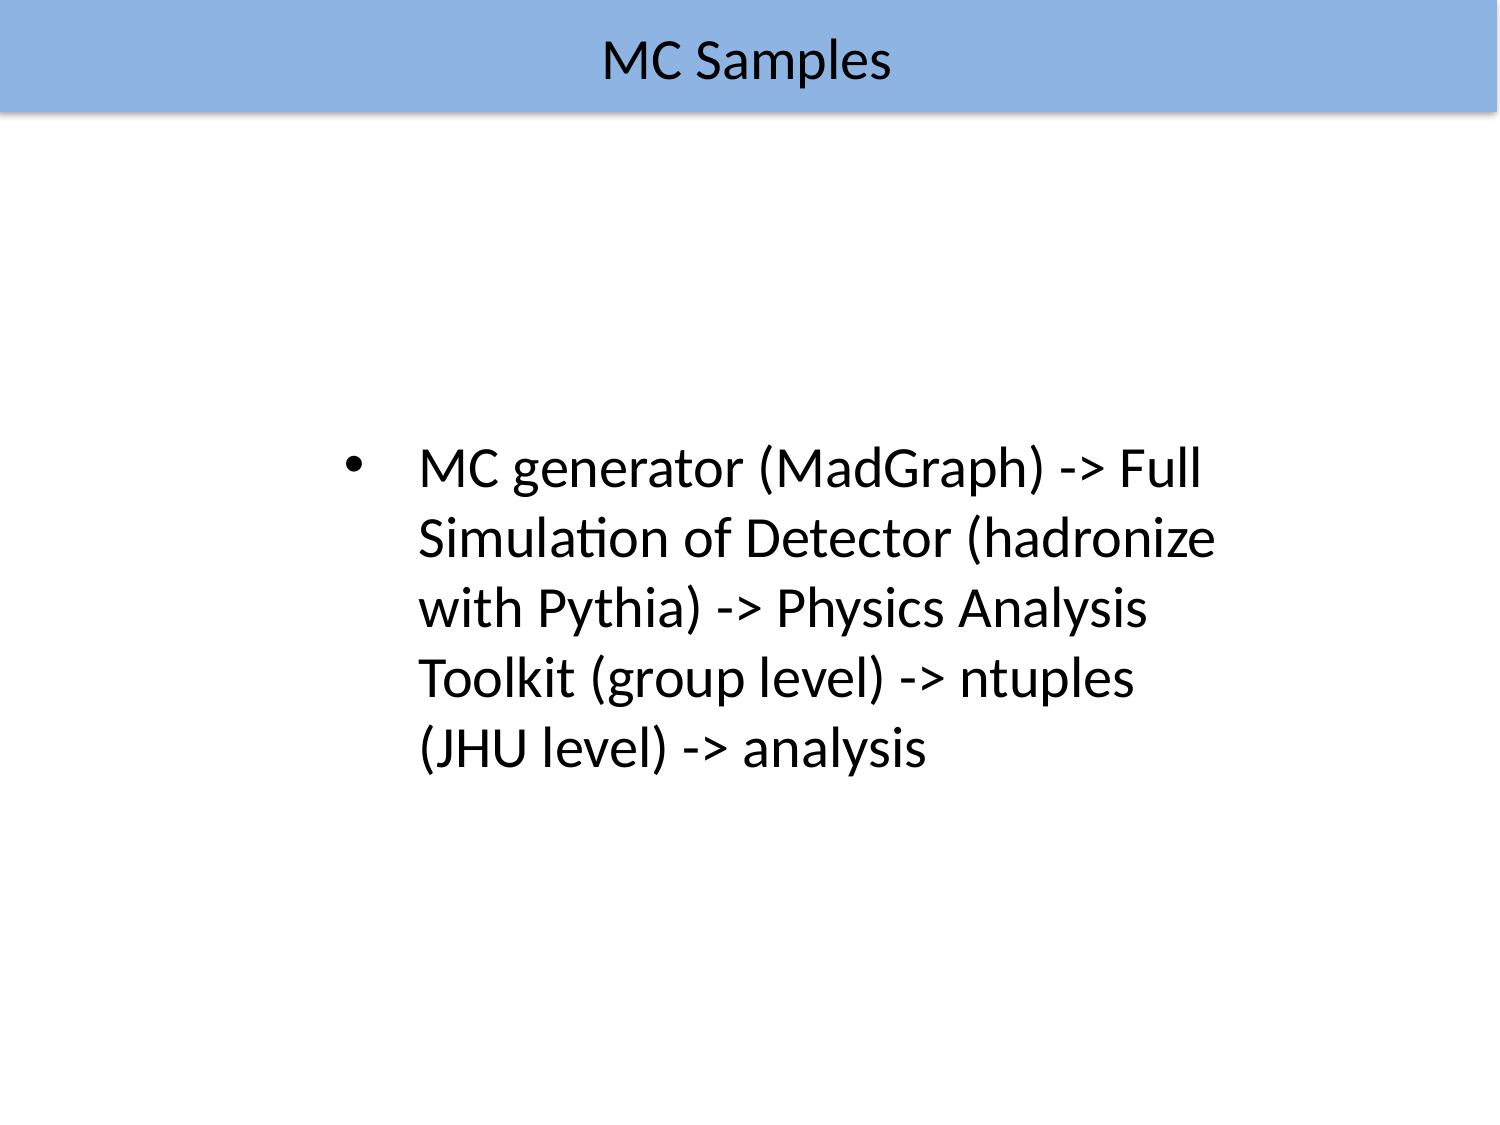

MC Samples
MC generator (MadGraph) -> Full Simulation of Detector (hadronize with Pythia) -> Physics Analysis Toolkit (group level) -> ntuples (JHU level) -> analysis